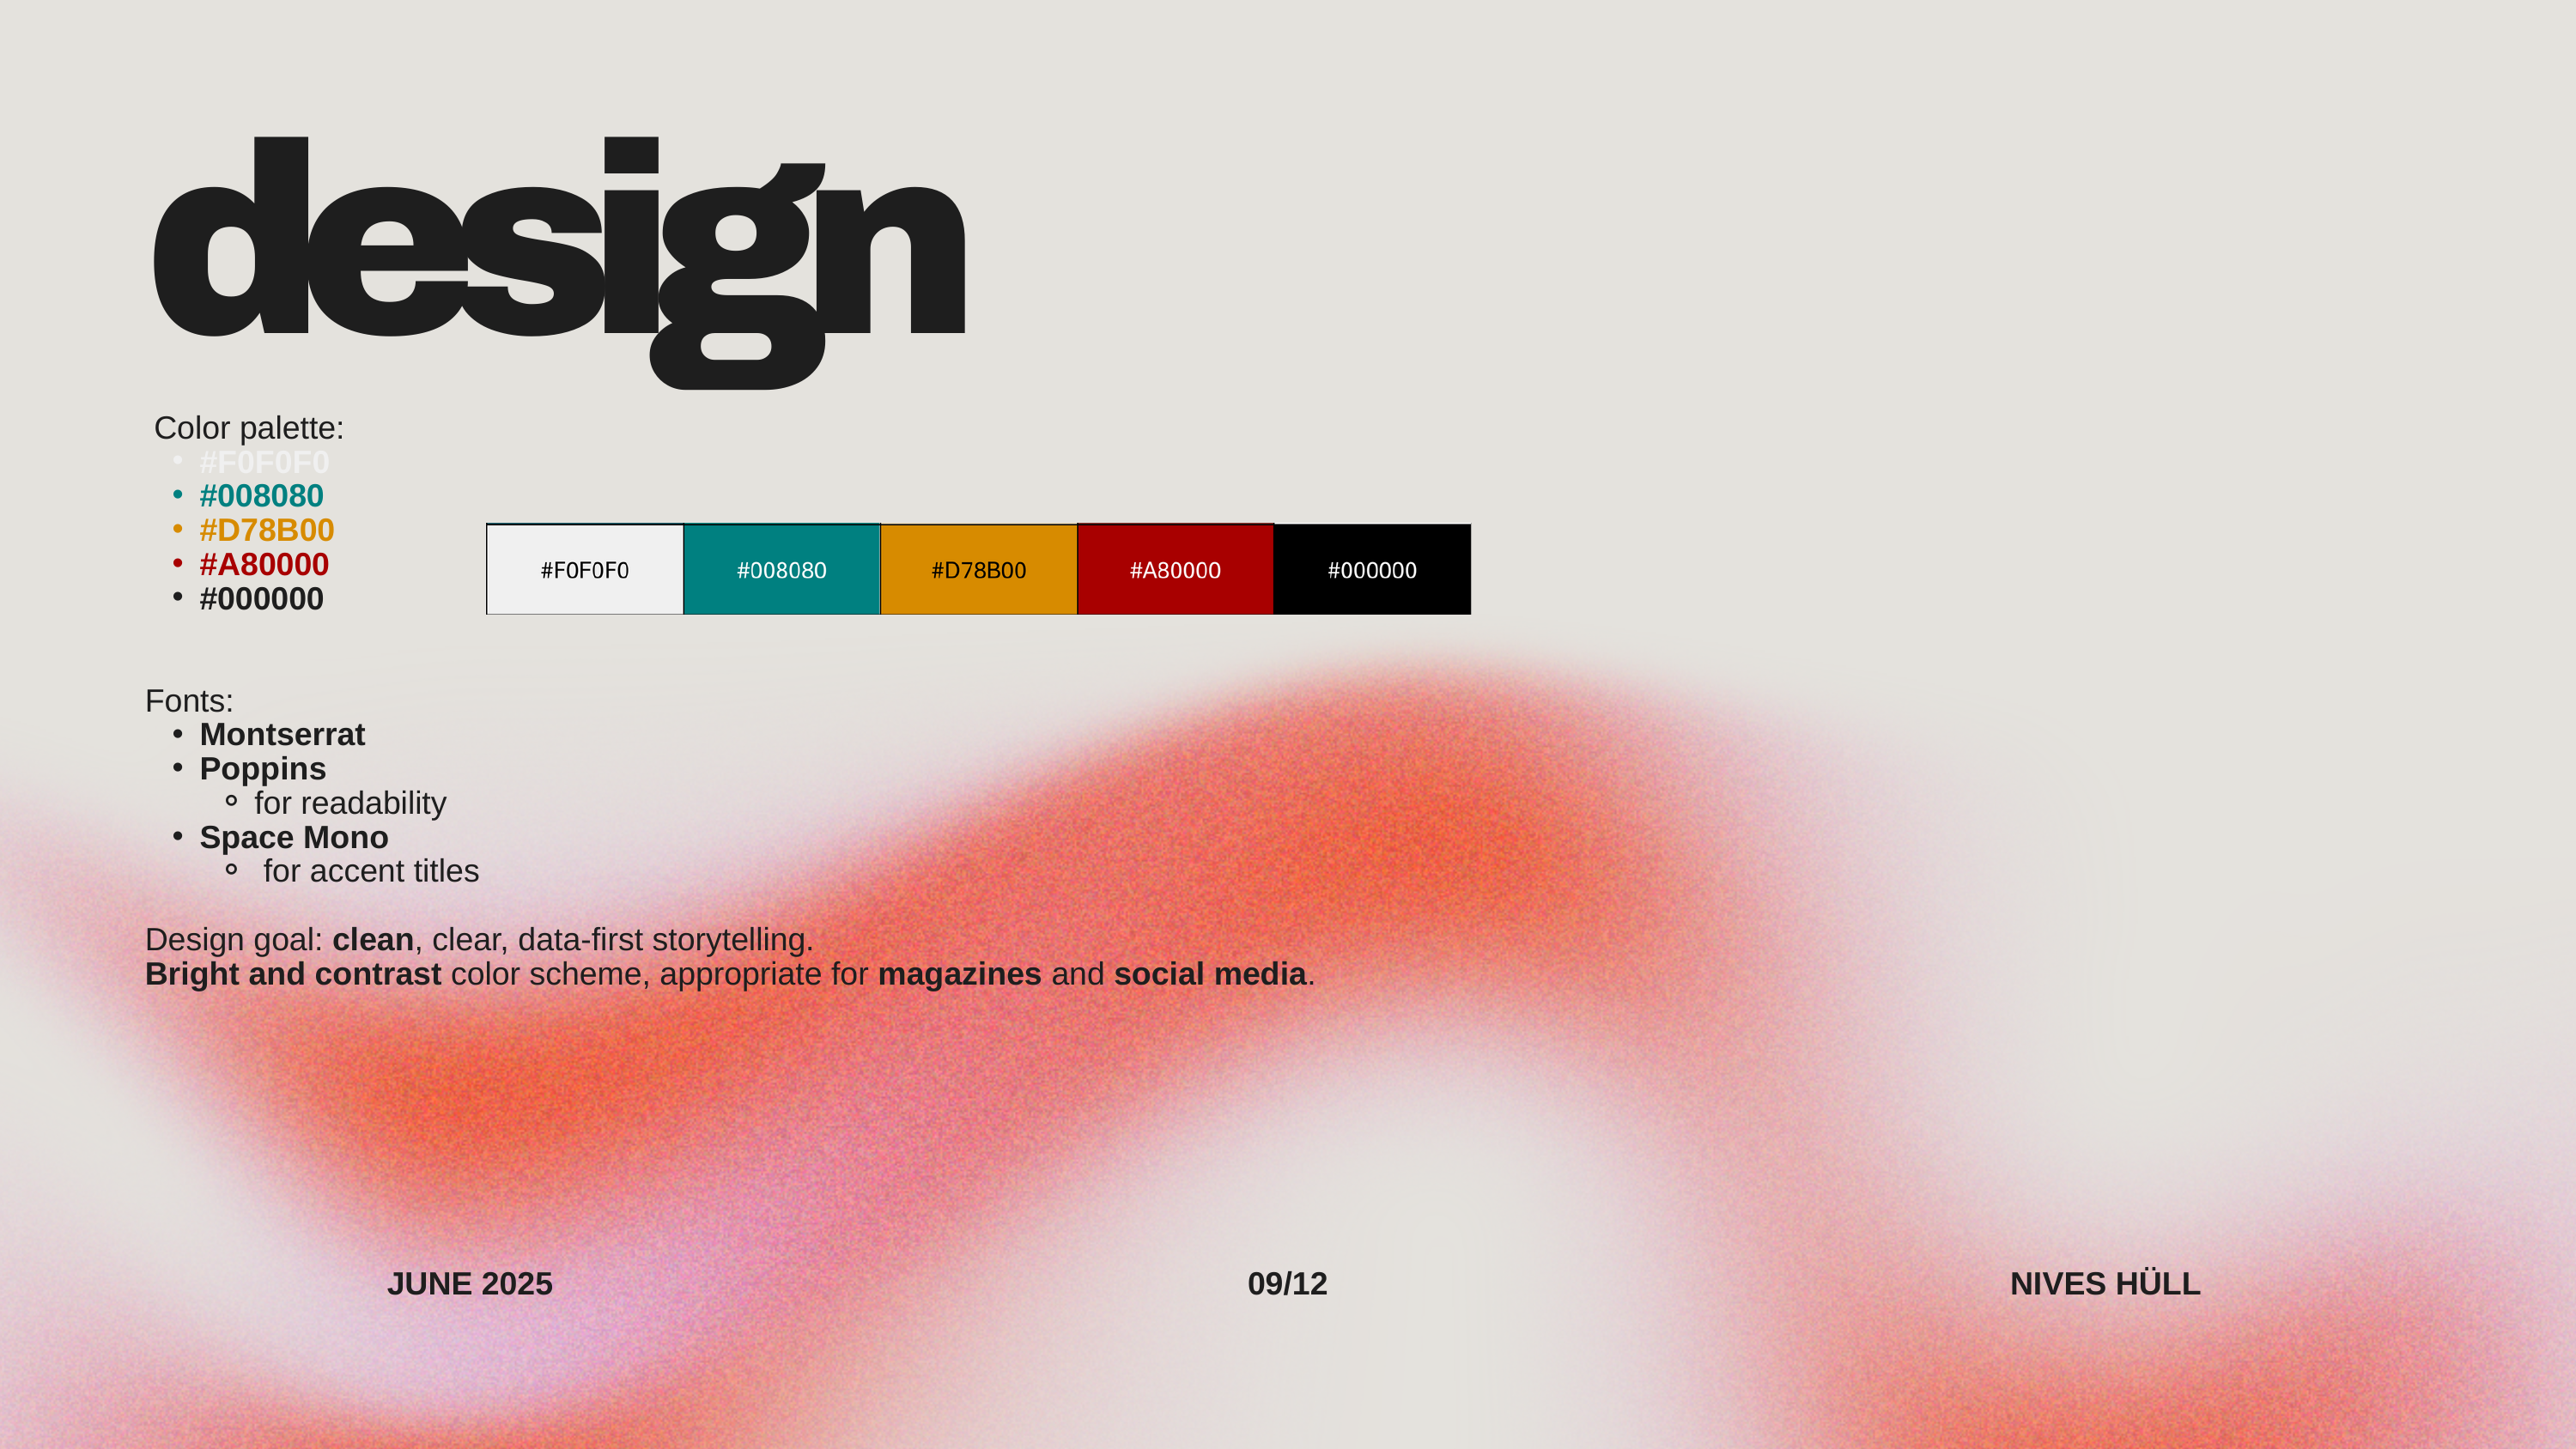

design
 Color palette:
#F0F0F0
#008080
#D78B00
#A80000
#000000

Fonts:
Montserrat
Poppins
for readability
Space Mono
 for accent titles

Design goal: clean, clear, data-first storytelling.
Bright and contrast color scheme, appropriate for magazines and social media.

JUNE 2025
09/12
NIVES HÜLL